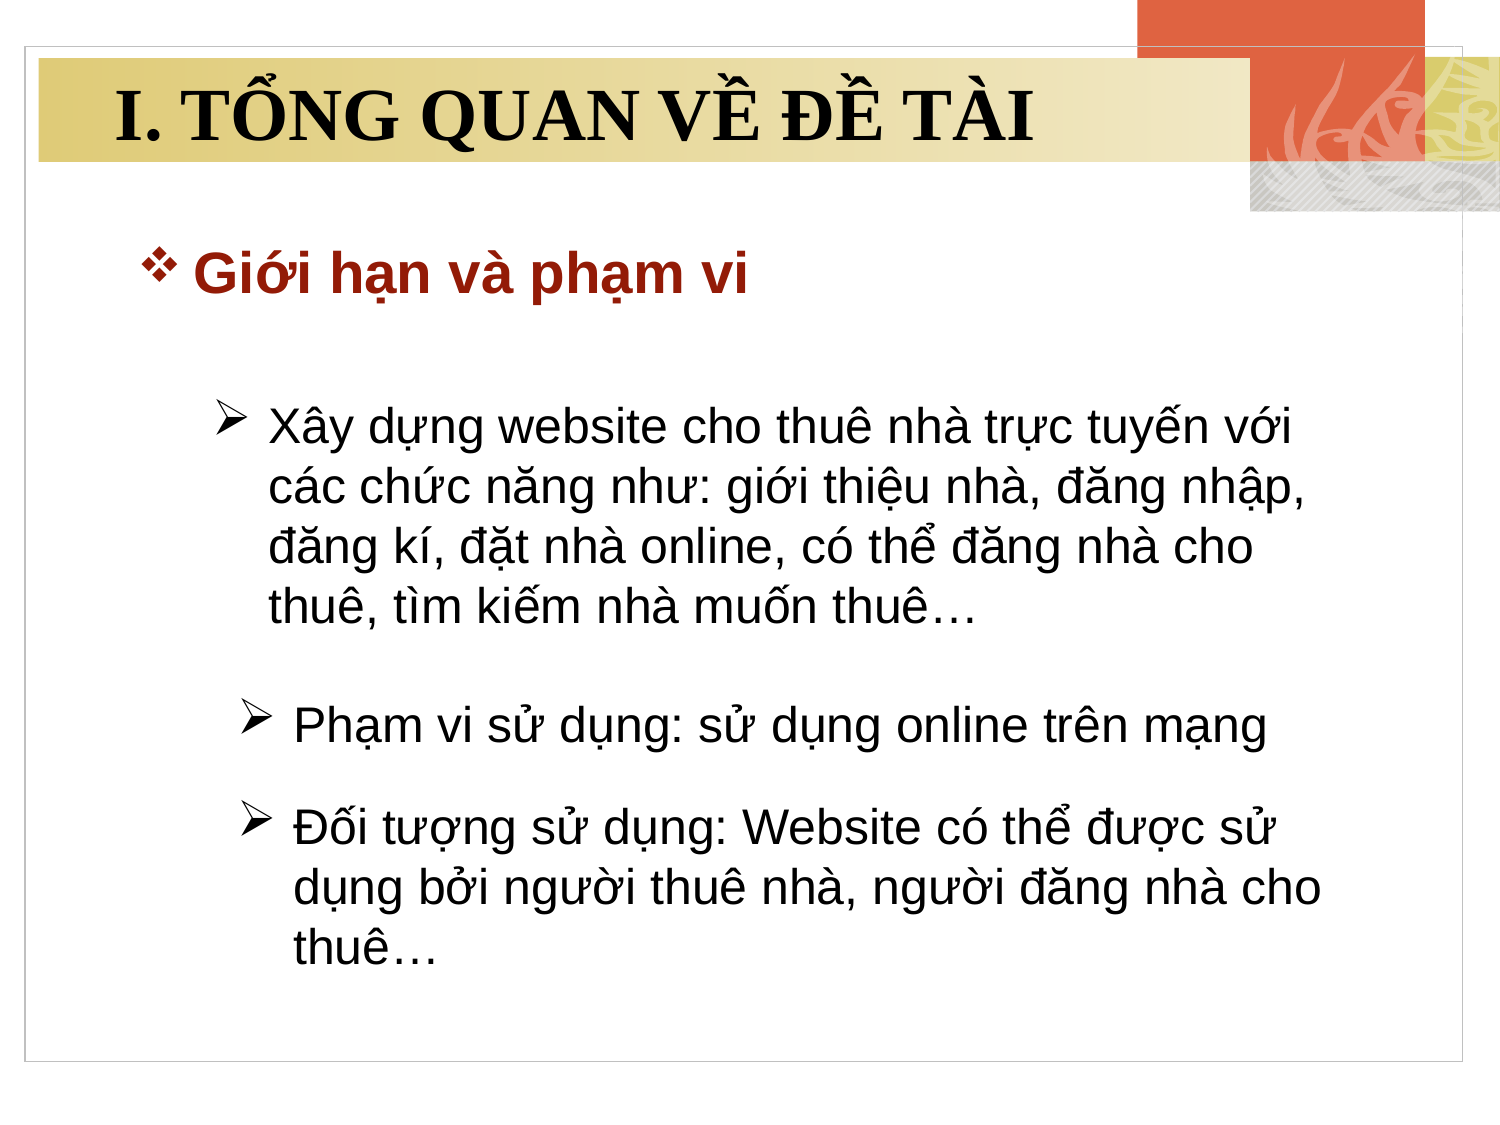

# I. TỔNG QUAN VỀ ĐỀ TÀI
Giới hạn và phạm vi

Xây dựng website cho thuê nhà trực tuyến với các chức năng như: giới thiệu nhà, đăng nhập, đăng kí, đặt nhà online, có thể đăng nhà cho thuê, tìm kiếm nhà muốn thuê…
Phạm vi sử dụng: sử dụng online trên mạng
Đối tượng sử dụng: Website có thể được sử dụng bởi người thuê nhà, người đăng nhà cho thuê…